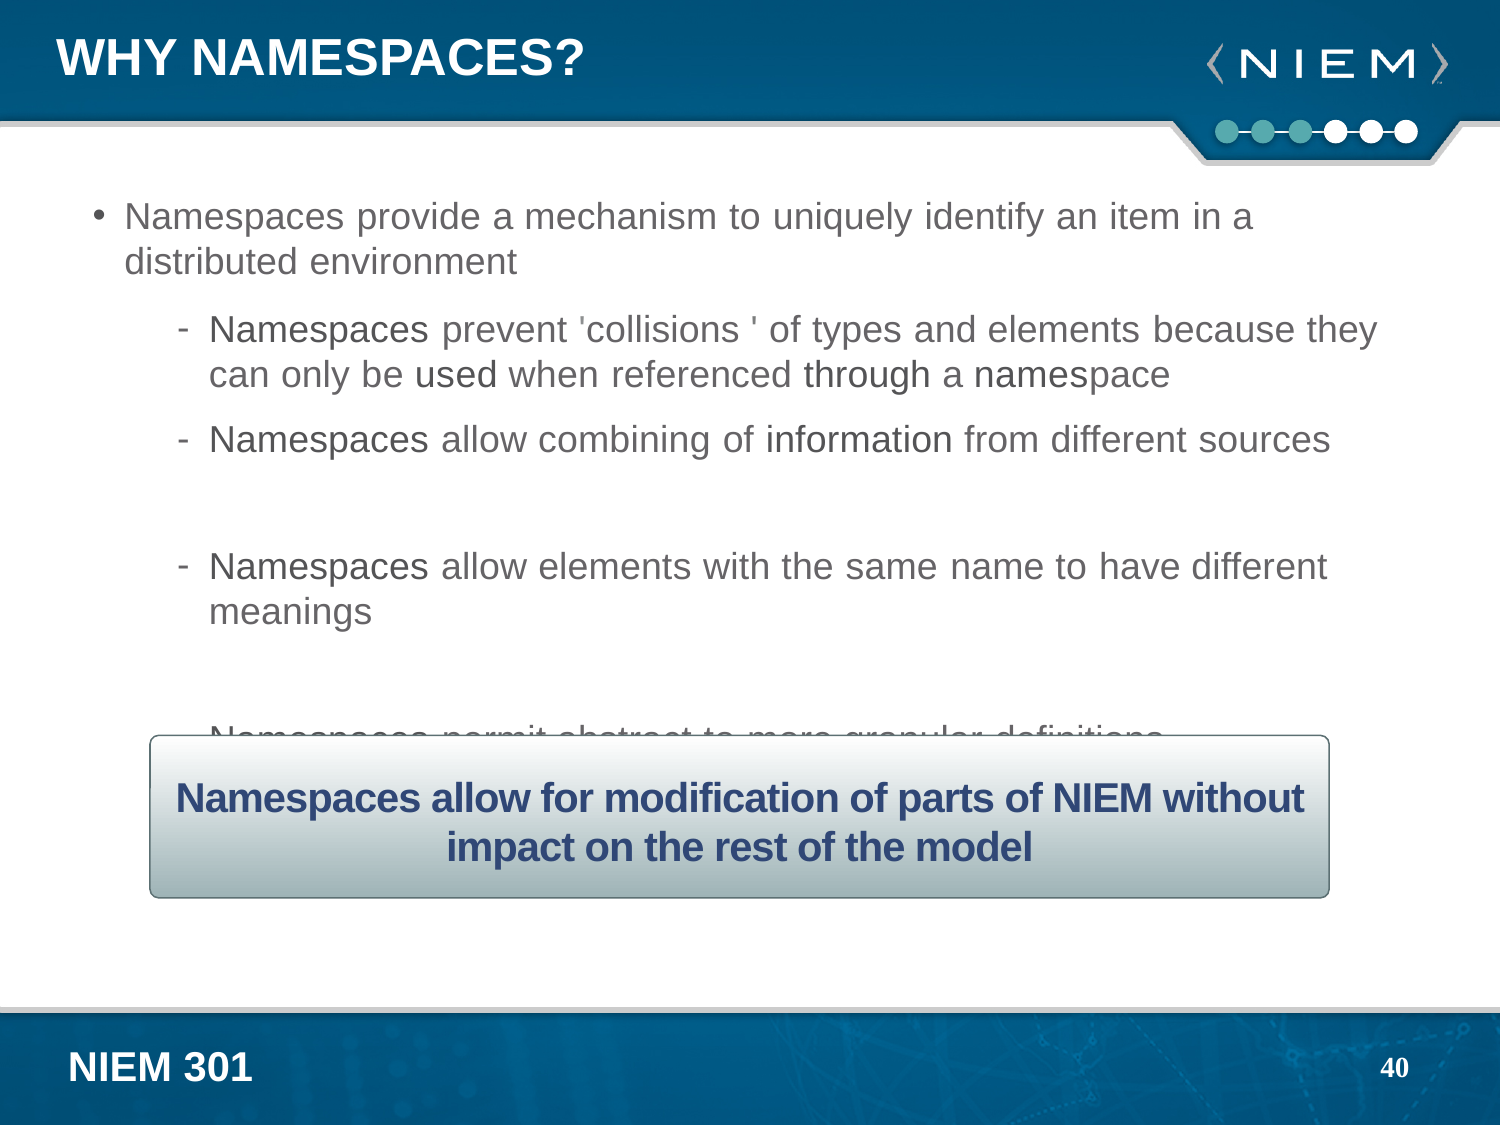

# Why Namespaces?

Namespaces provide a mechanism to uniquely identify an item in a distributed environment

Namespaces prevent 'collisions ' of types and elements because they can only be used when referenced through a namespace

Namespaces allow combining of information from different sources

Namespaces allow elements with the same name to have different meanings

Namespaces permit abstract to more granular definitions
Namespaces allow for modification of parts of NIEM without impact on the rest of the model
40